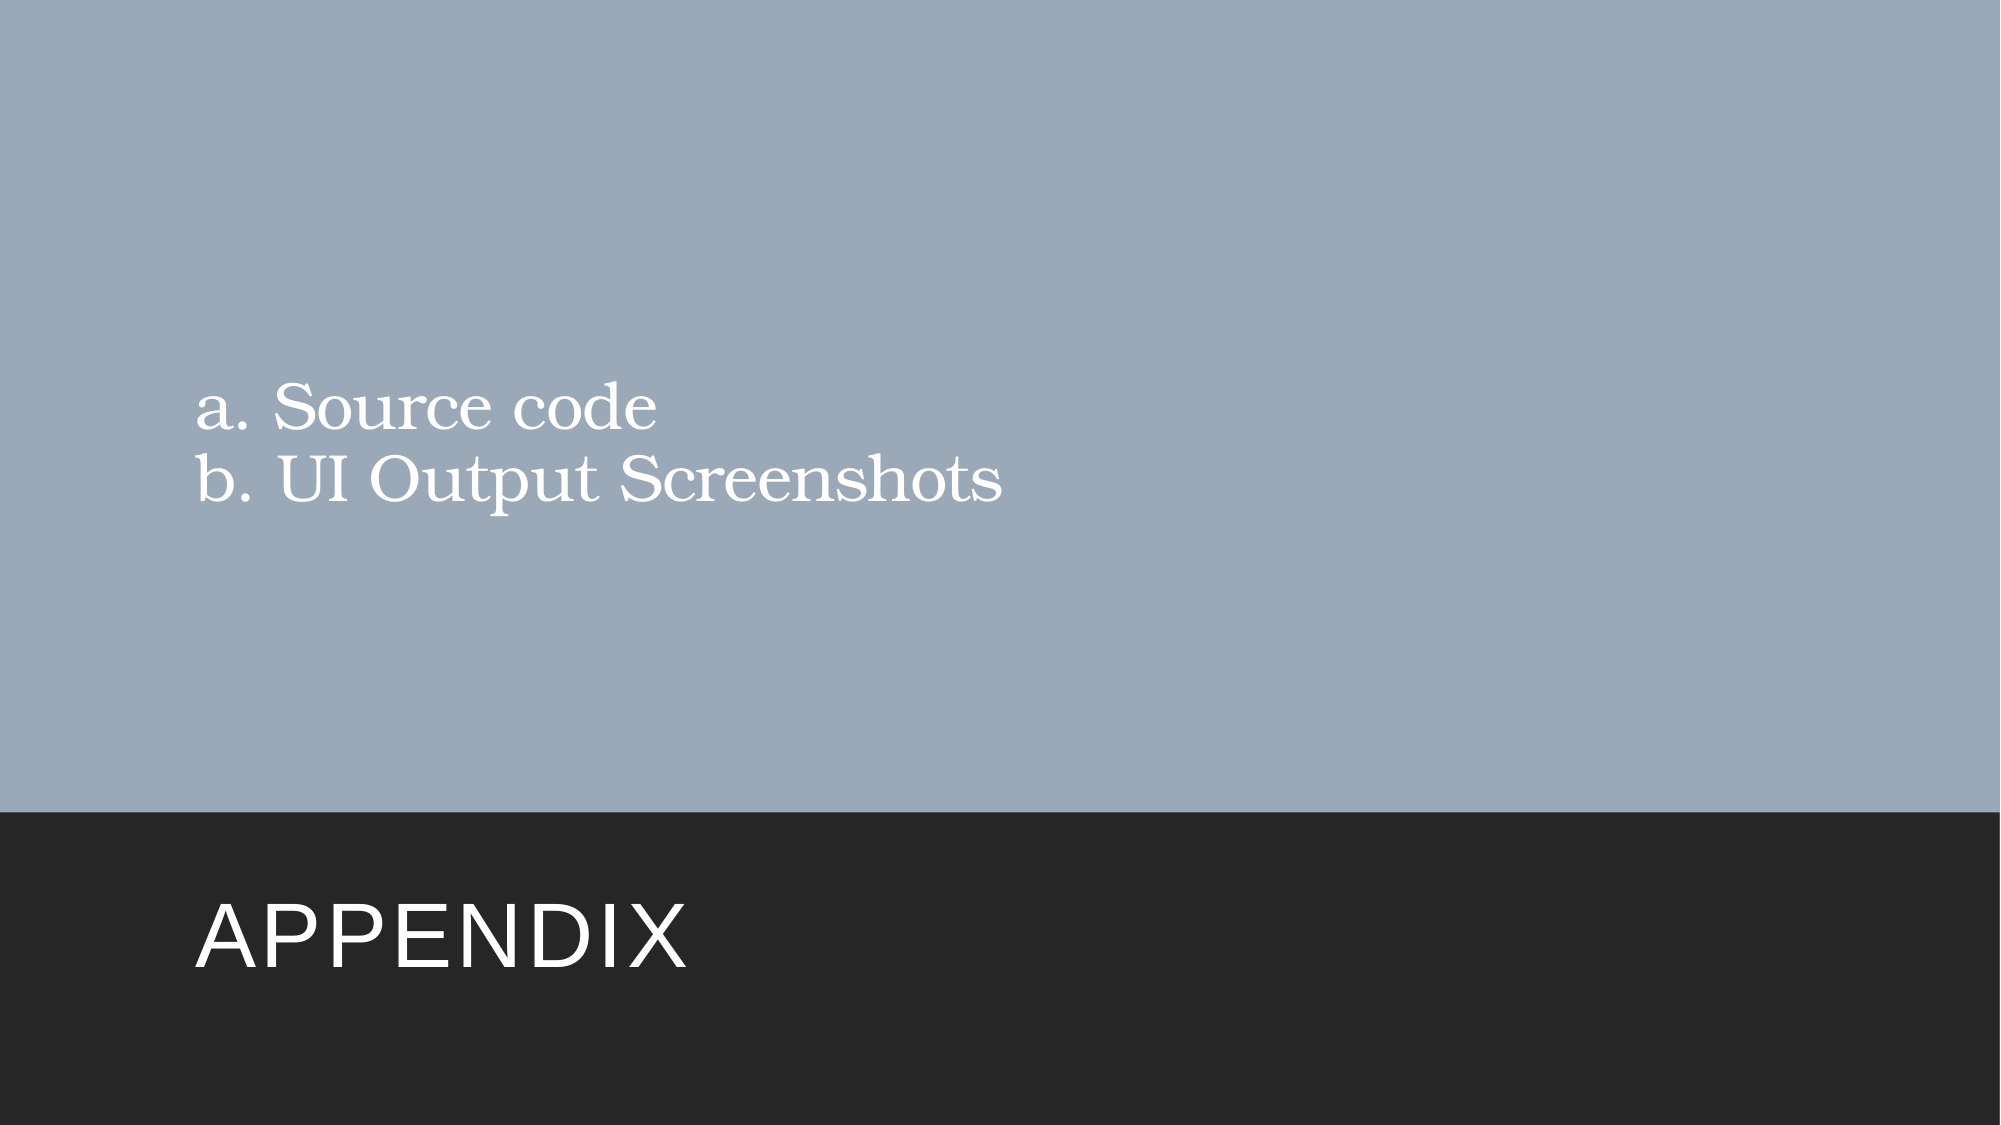

# a. Source code b. UI Output Screenshots

appendix